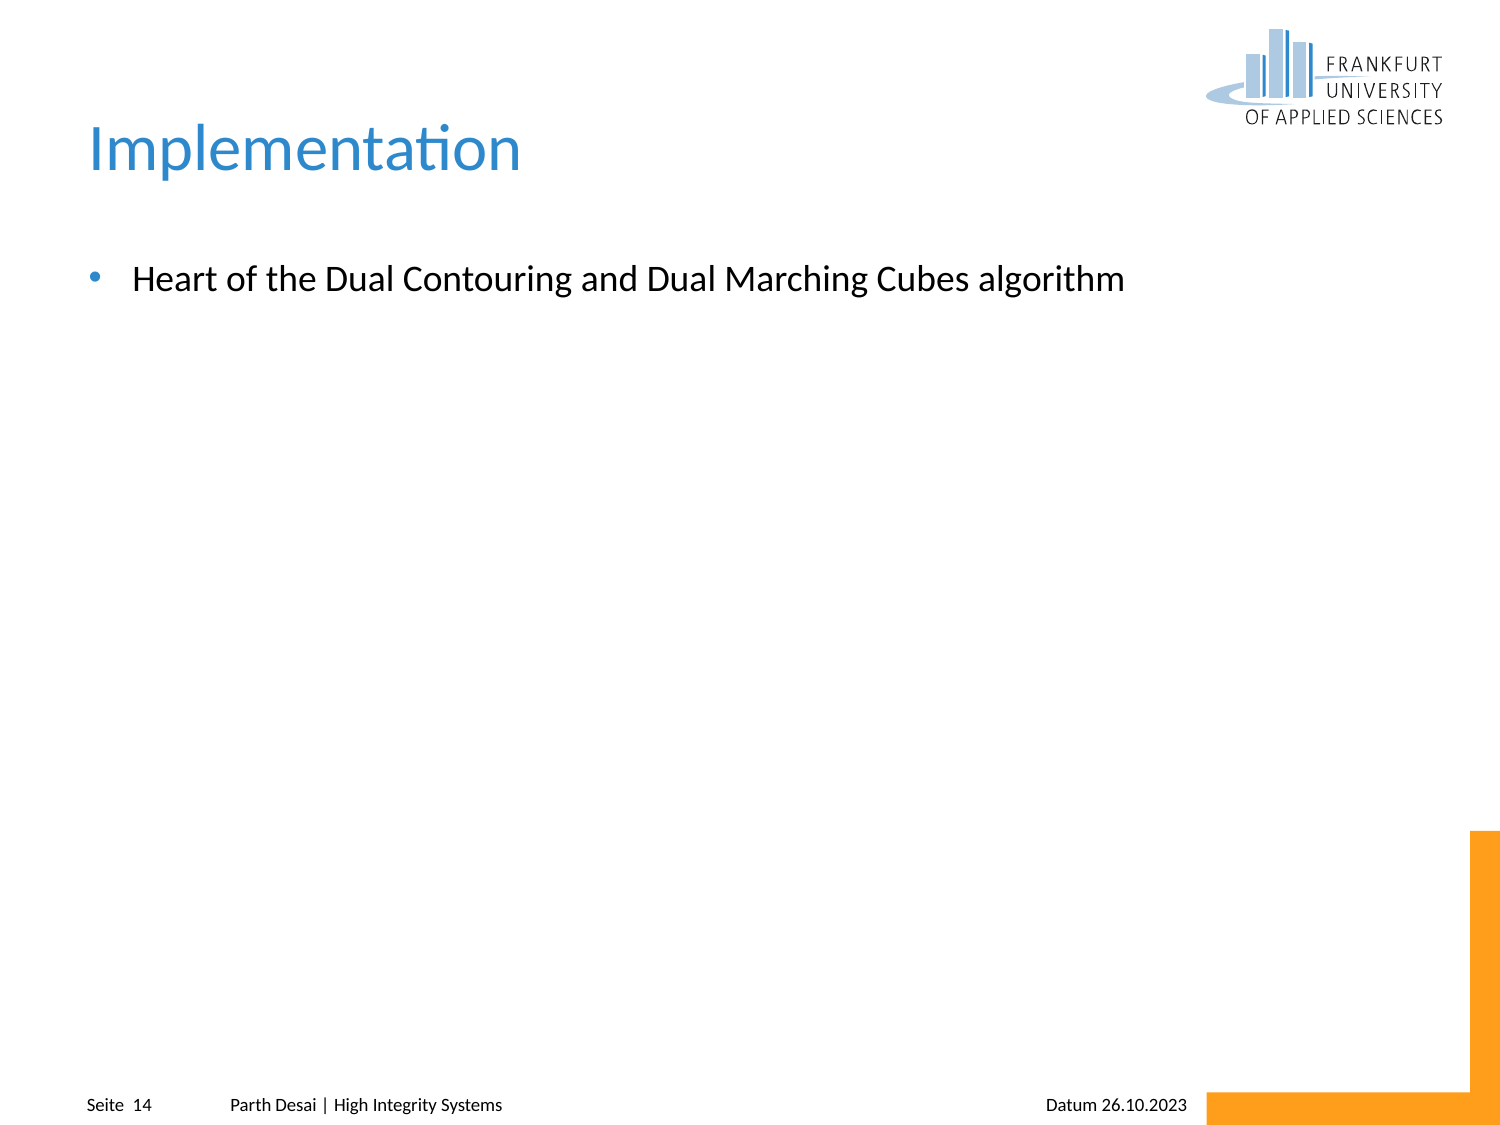

# Implementation
Heart of the Dual Contouring and Dual Marching Cubes algorithm
Parth Desai | High Integrity Systems
Datum 26.10.2023
Seite  14